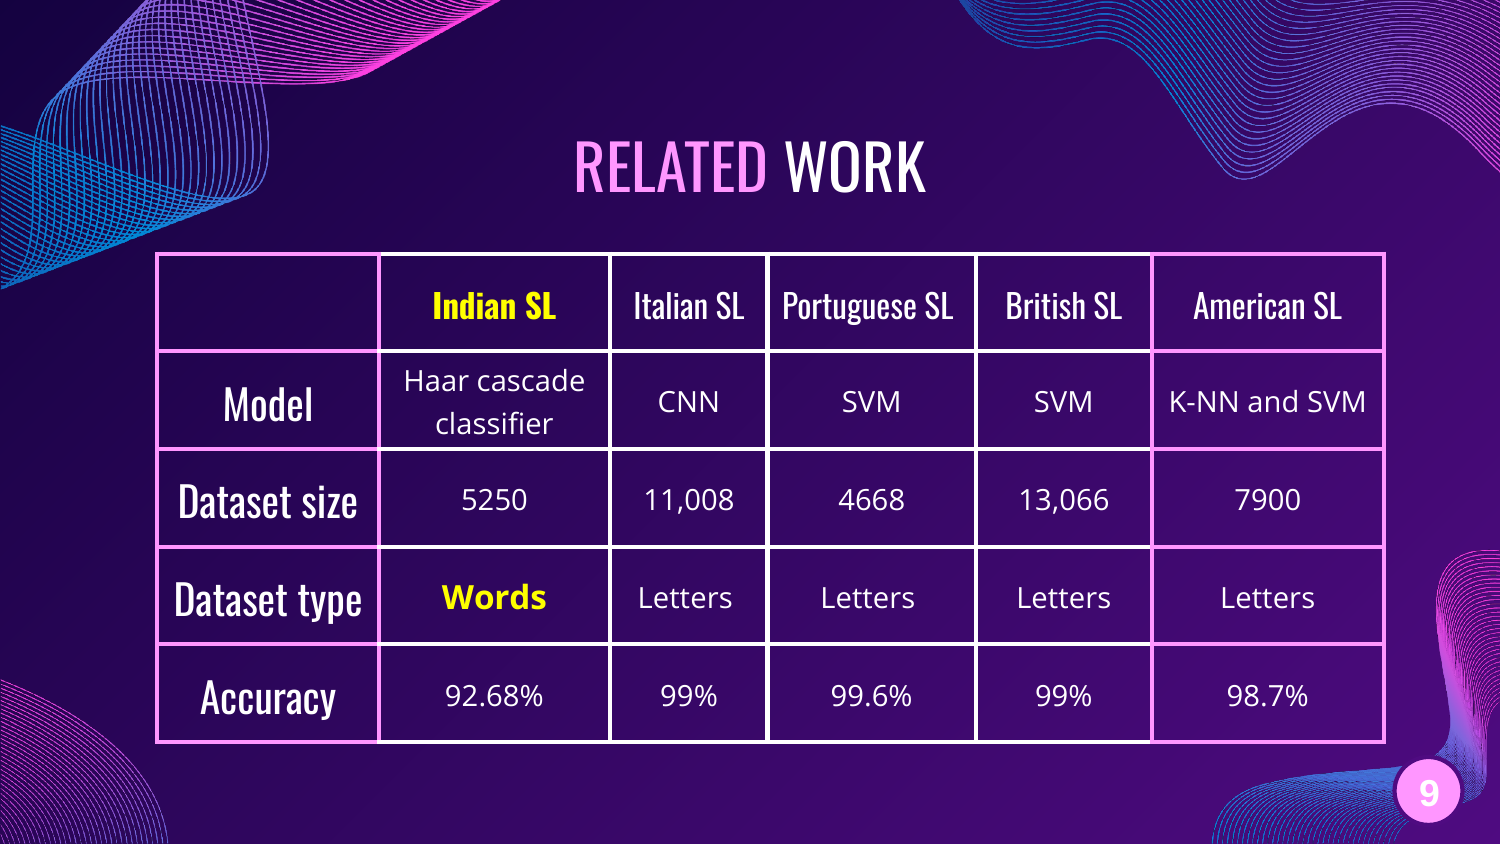

# RELATED WORK
|  | Indian SL | Italian SL | Portuguese SL | British SL | American SL |
| --- | --- | --- | --- | --- | --- |
| Model | Haar cascade classifier | CNN | SVM | SVM | K-NN and SVM |
| Dataset size | 5250 | 11,008 | 4668 | 13,066 | 7900 |
| Dataset type | Words | Letters | Letters | Letters | Letters |
| Accuracy | 92.68% | 99% | 99.6% | 99% | 98.7% |
9